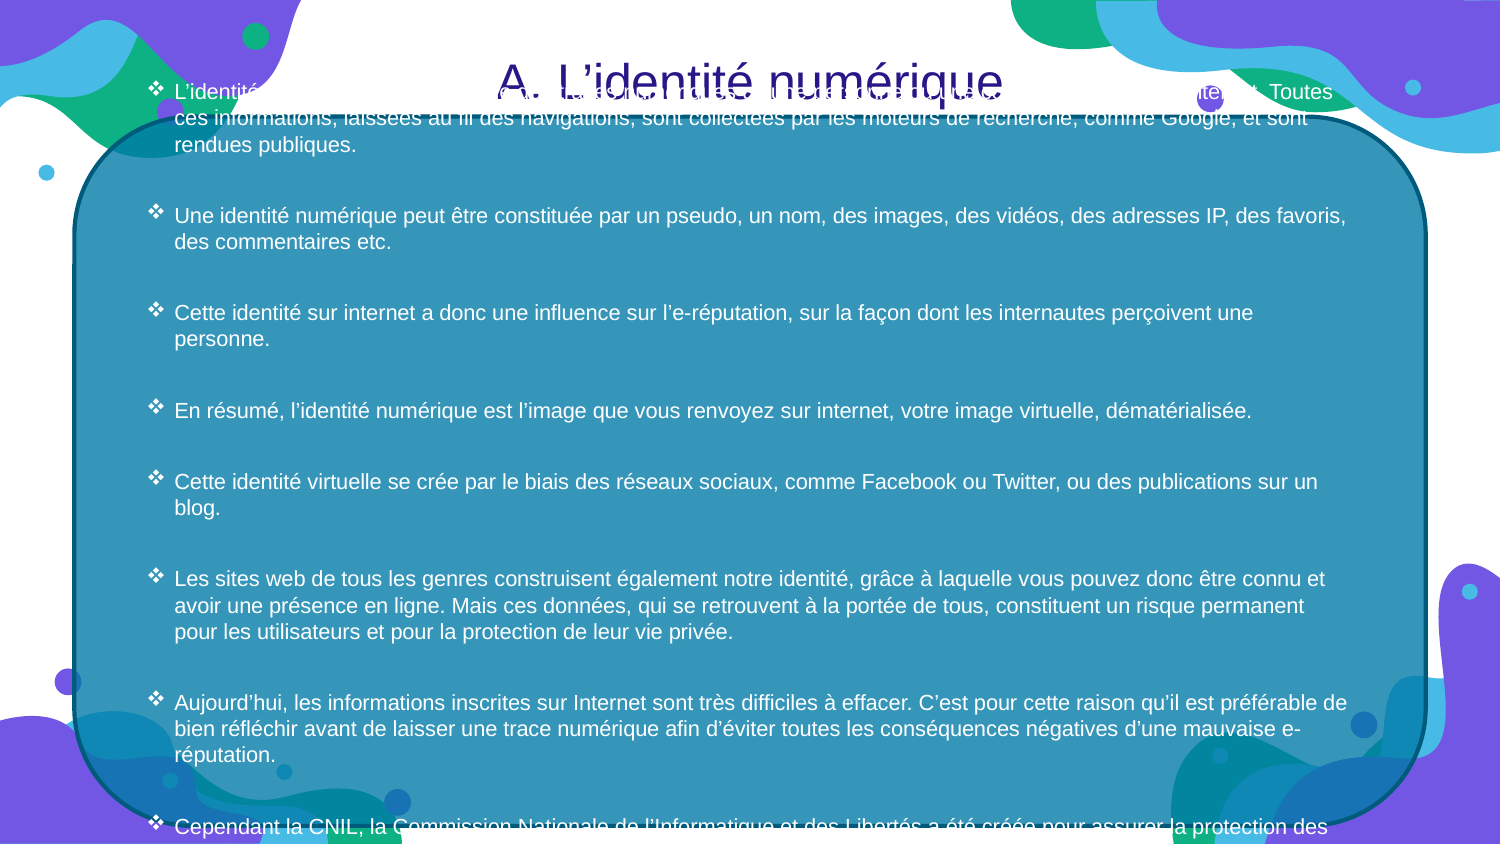

A. L’identité numérique
L’identité numérique est l’ensemble des traces numériques qu’une personne ou une collectivité laisse sur Internet. Toutes ces informations, laissées au fil des navigations, sont collectées par les moteurs de recherche, comme Google, et sont rendues publiques.
Une identité numérique peut être constituée par un pseudo, un nom, des images, des vidéos, des adresses IP, des favoris, des commentaires etc.
Cette identité sur internet a donc une influence sur l’e-réputation, sur la façon dont les internautes perçoivent une personne.
En résumé, l’identité numérique est l’image que vous renvoyez sur internet, votre image virtuelle, dématérialisée.
Cette identité virtuelle se crée par le biais des réseaux sociaux, comme Facebook ou Twitter, ou des publications sur un blog.
Les sites web de tous les genres construisent également notre identité, grâce à laquelle vous pouvez donc être connu et avoir une présence en ligne. Mais ces données, qui se retrouvent à la portée de tous, constituent un risque permanent pour les utilisateurs et pour la protection de leur vie privée.
Aujourd’hui, les informations inscrites sur Internet sont très difficiles à effacer. C’est pour cette raison qu’il est préférable de bien réfléchir avant de laisser une trace numérique afin d’éviter toutes les conséquences négatives d’une mauvaise e-réputation.
Cependant la CNIL, la Commission Nationale de l’Informatique et des Libertés a été créée pour assurer la protection des données personnelles. La commission veille à ce qu’Internet ne porte pas atteinte à la vie privée des utilisateurs.